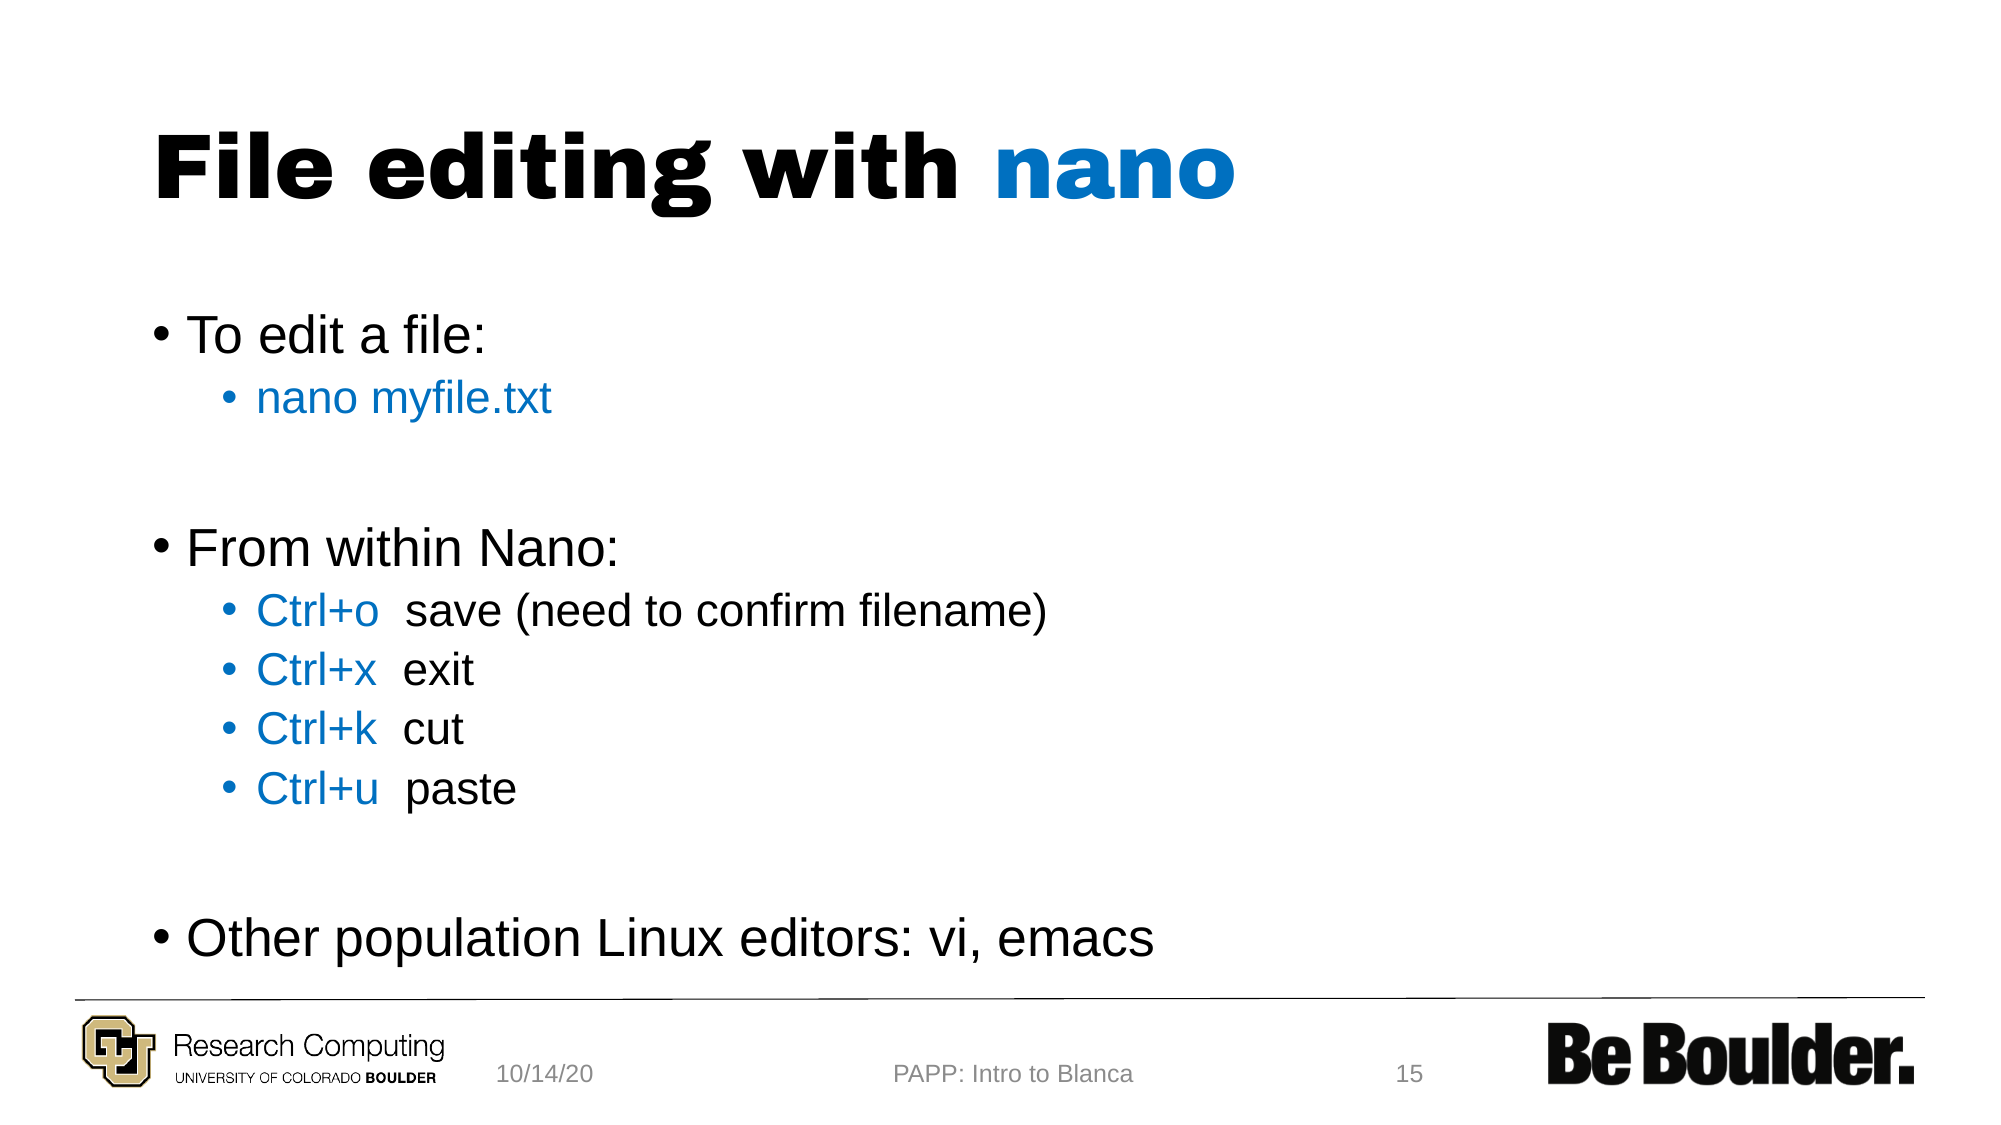

# File editing with nano
To edit a file:
nano myfile.txt

From within Nano:
Ctrl+o  save (need to confirm filename)
Ctrl+x  exit
Ctrl+k  cut
Ctrl+u  paste

Other population Linux editors: vi, emacs
10/14/20
PAPP: Intro to Blanca
15